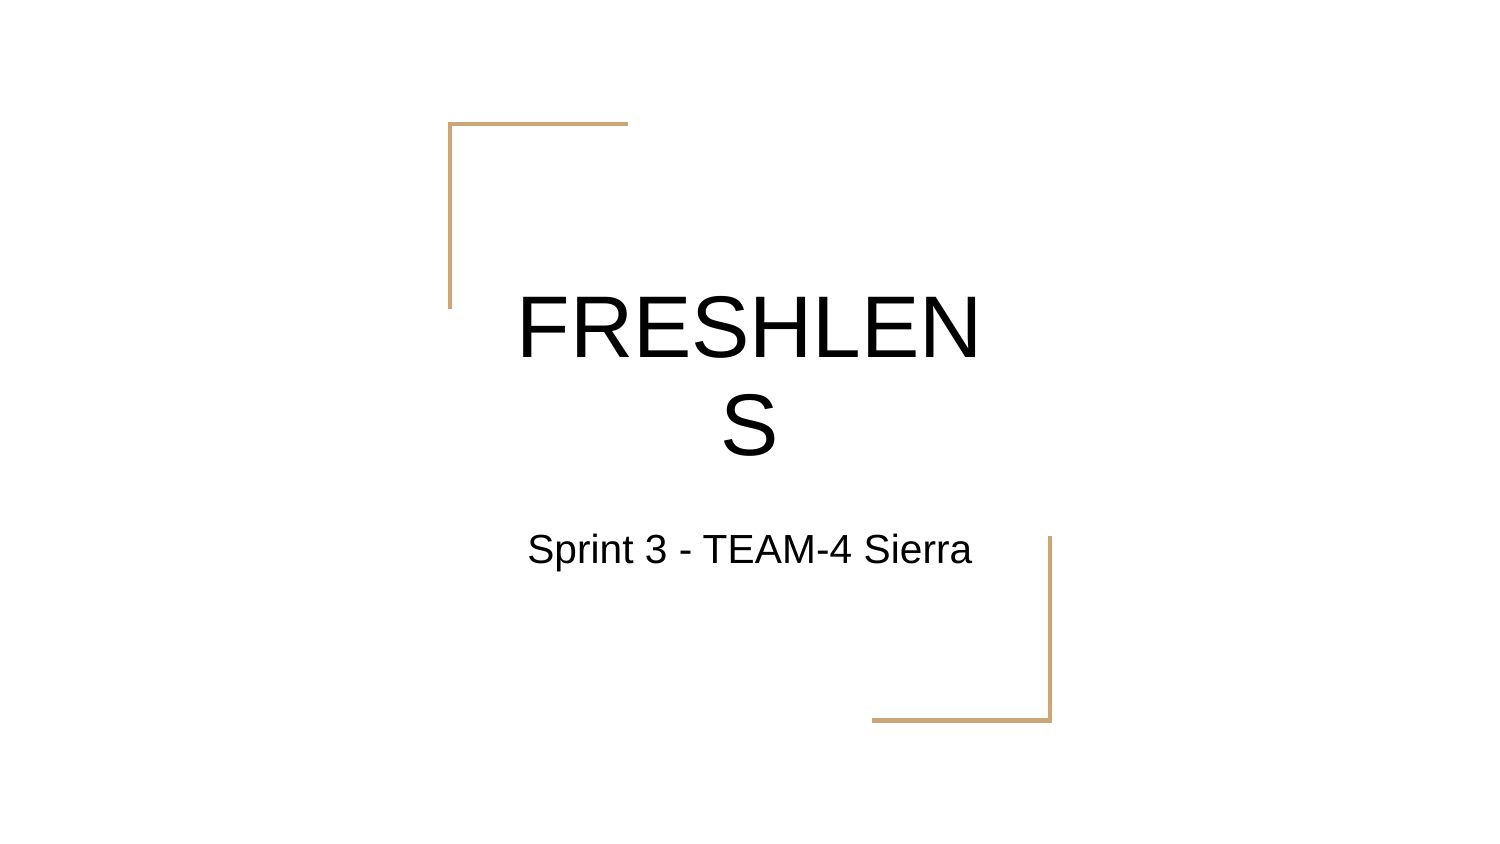

# FRESHLENS
Sprint 3 - TEAM-4 Sierra